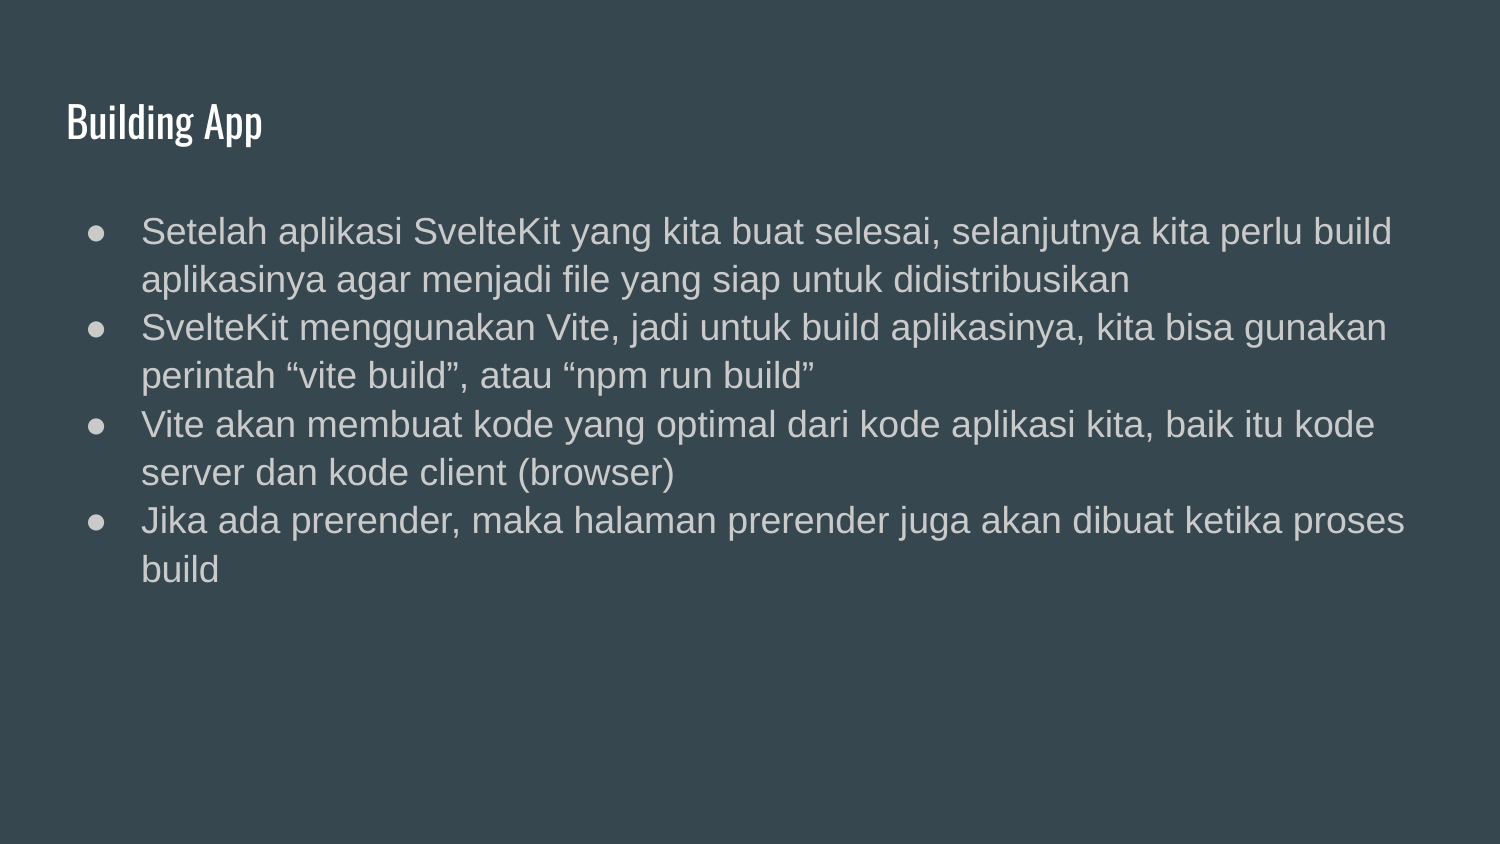

# Building App
Setelah aplikasi SvelteKit yang kita buat selesai, selanjutnya kita perlu build aplikasinya agar menjadi file yang siap untuk didistribusikan
SvelteKit menggunakan Vite, jadi untuk build aplikasinya, kita bisa gunakan perintah “vite build”, atau “npm run build”
Vite akan membuat kode yang optimal dari kode aplikasi kita, baik itu kode server dan kode client (browser)
Jika ada prerender, maka halaman prerender juga akan dibuat ketika proses build